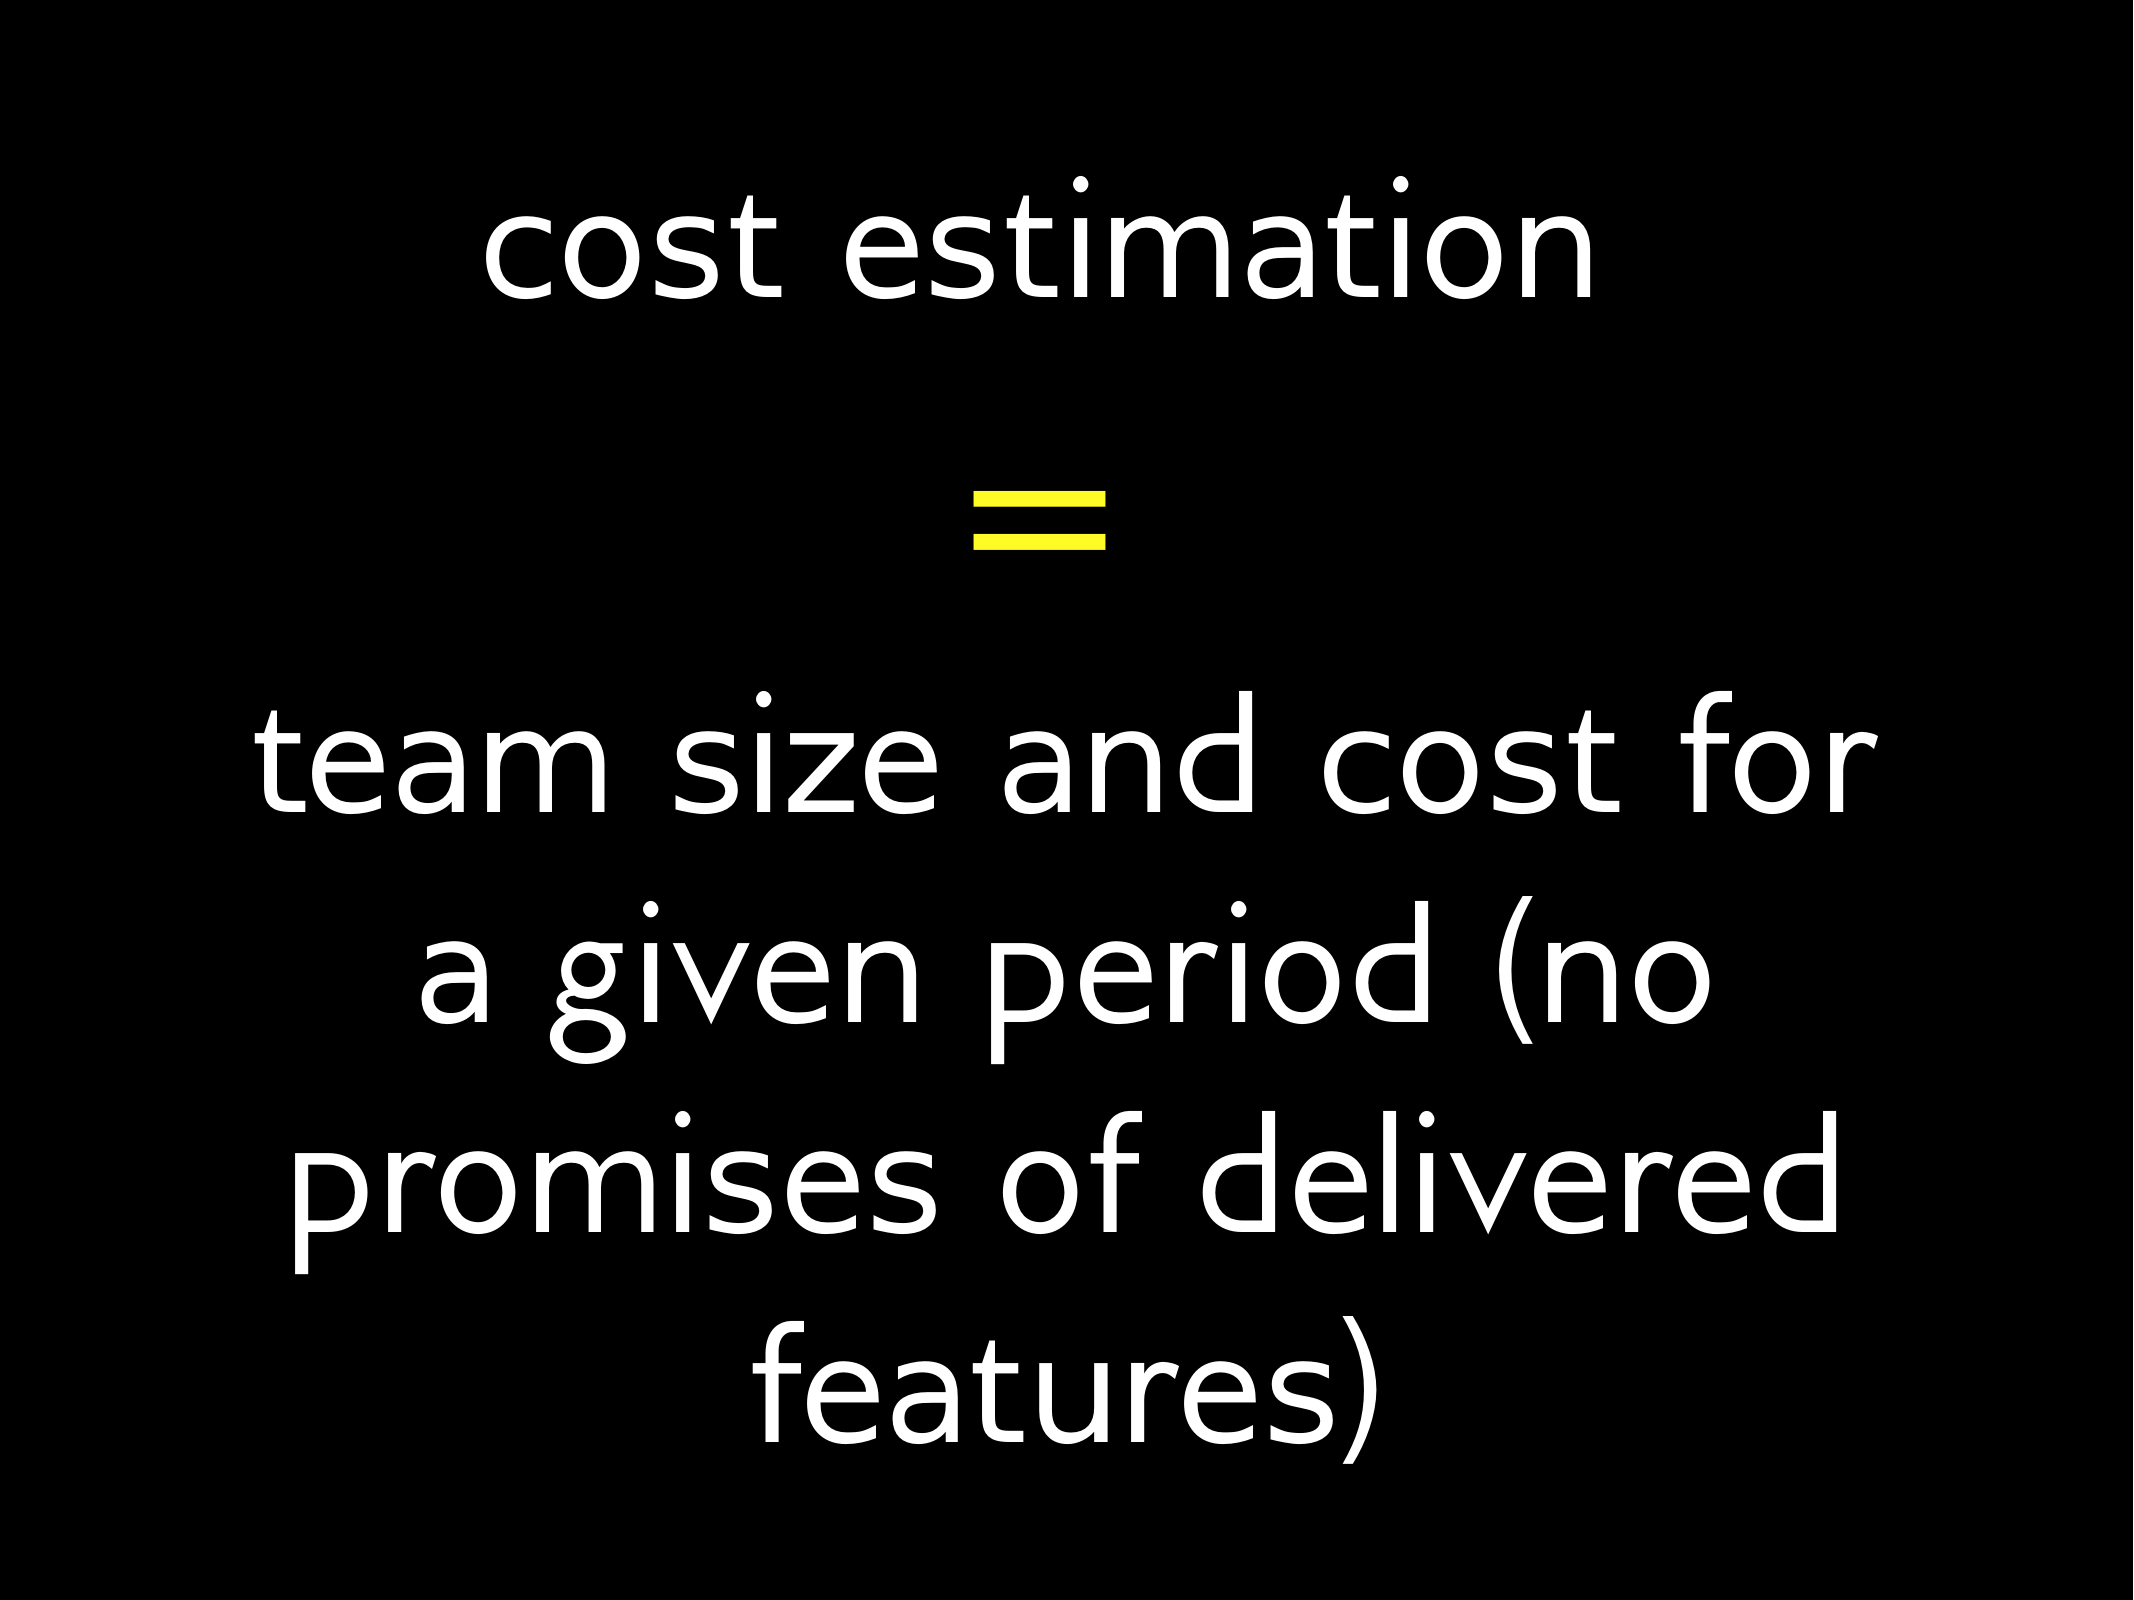

# cost estimation
=
team size and cost for a given period (no promises of delivered features)